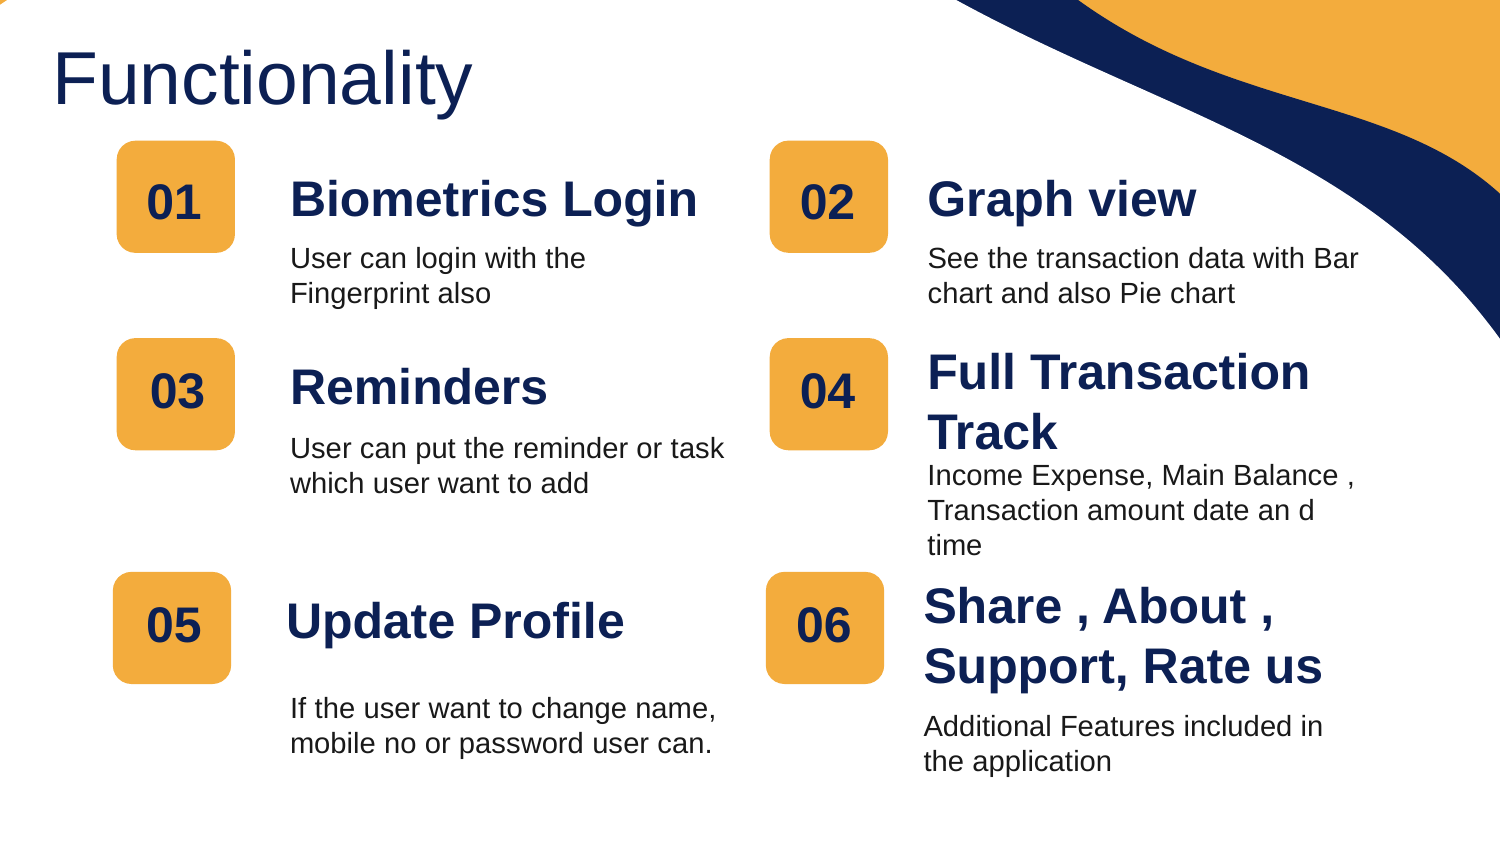

Functionality
# Biometrics Login
Graph view

01
02
User can login with the Fingerprint also
See the transaction data with Bar chart and also Pie chart
Reminders
Full Transaction
Track

03
04
User can put the reminder or task which user want to add
Income Expense, Main Balance , Transaction amount date an d time
Update Profile
Share , About ,
Support, Rate us

05
06
If the user want to change name, mobile no or password user can.
Additional Features included in the application